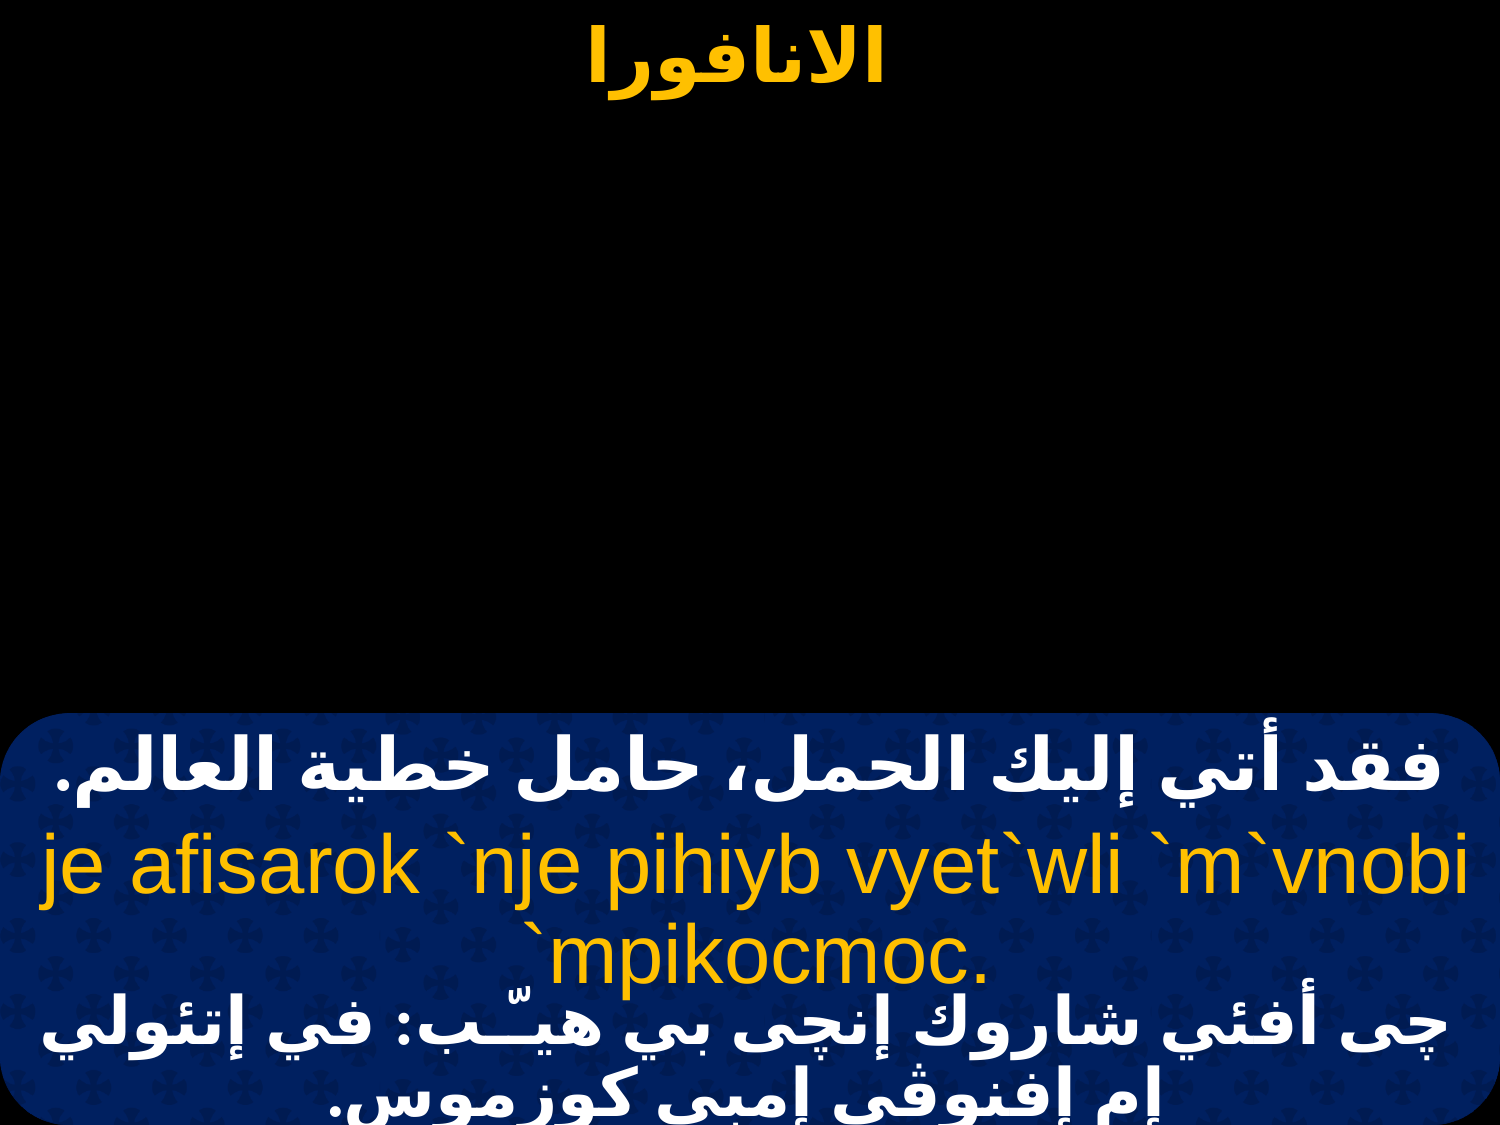

# فقد أتي إليك الحمل، حامل خطية العالم.
je afisarok `nje pihiyb vyet`wli `m`vnobi `mpikocmoc.
چى أفئي شاروك إنچى بي هيـّـب: في إتئولي إم إفنوڤي إمبي كوزموس.